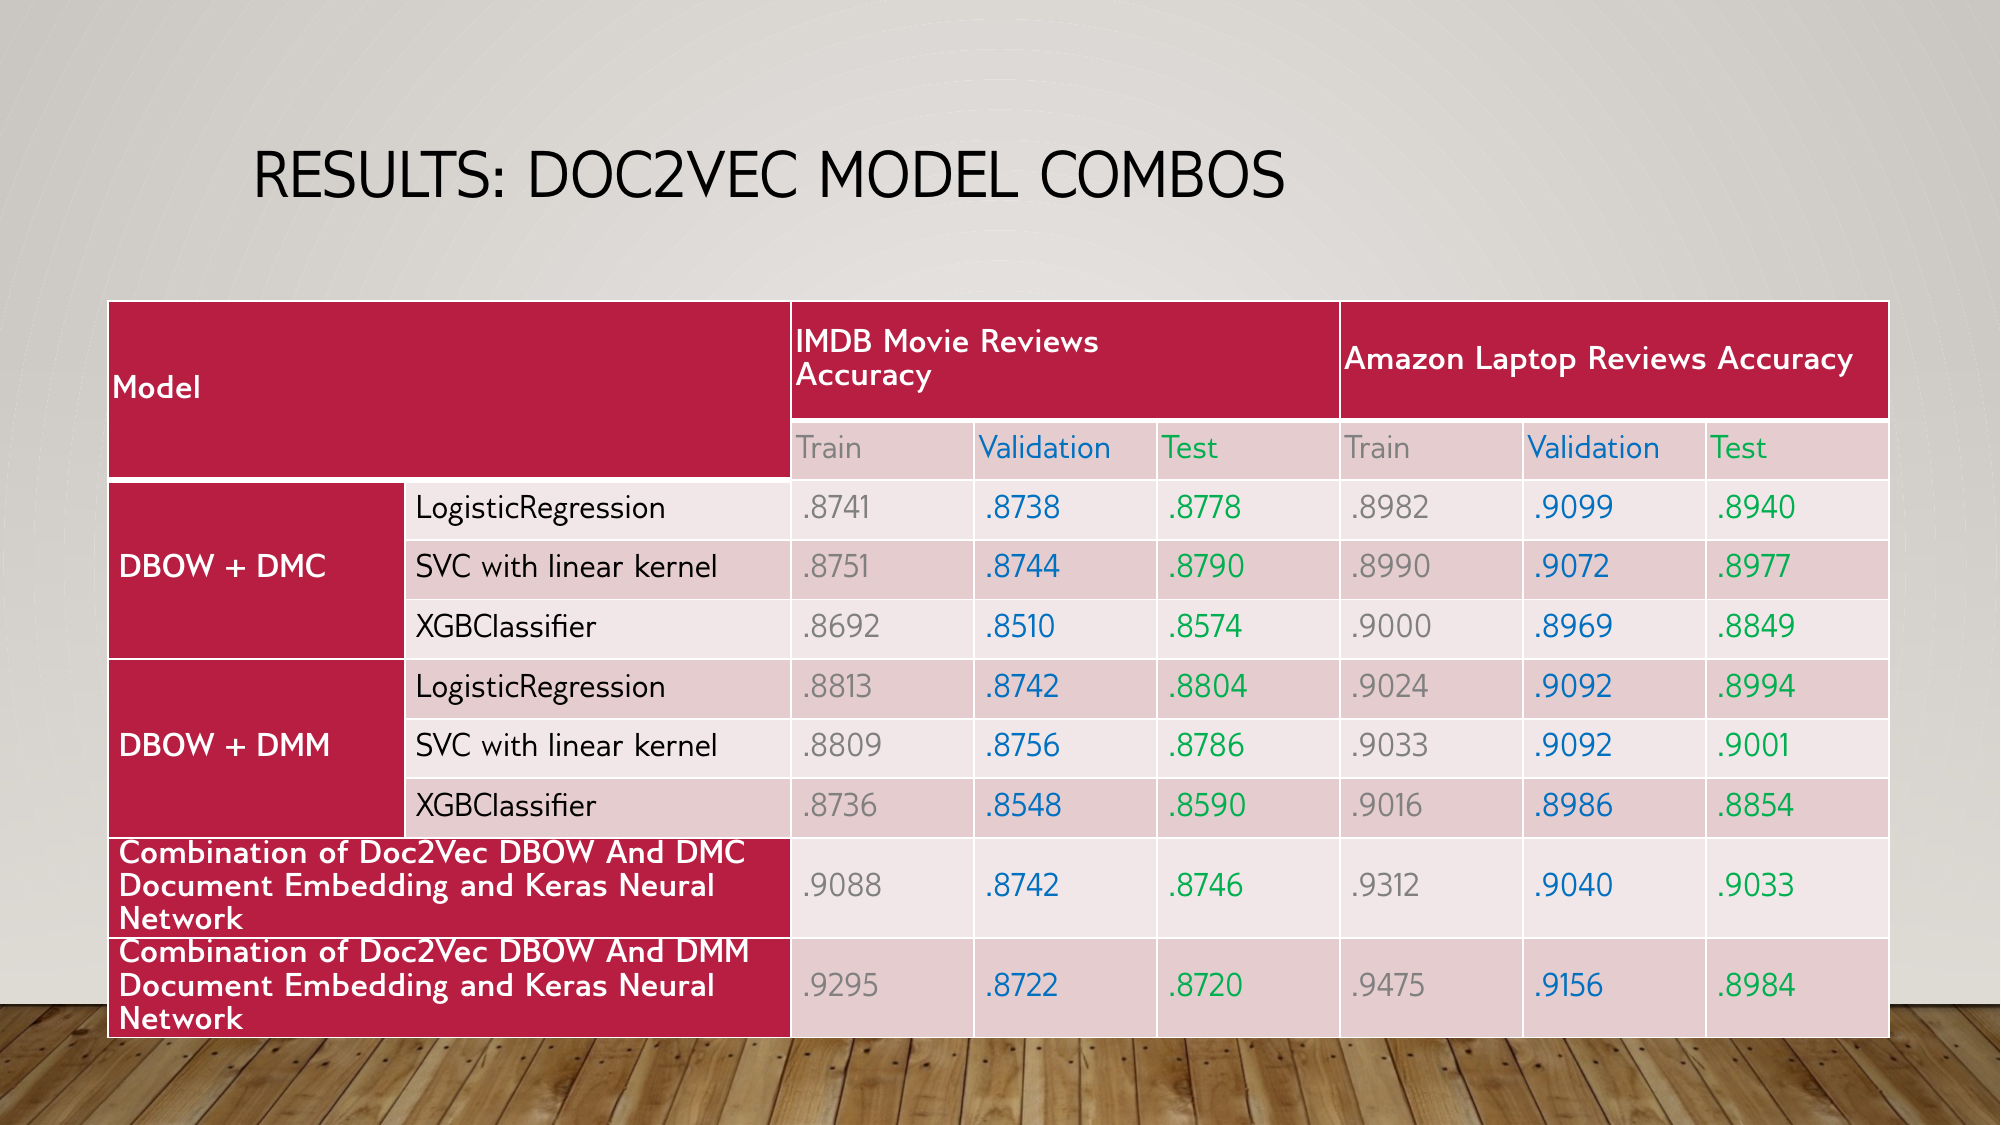

# Results: Doc2Vec Model combos
| Model |  | IMDB Movie Reviews Accuracy |  |  | Amazon Laptop Reviews Accuracy |  |  |
| --- | --- | --- | --- | --- | --- | --- | --- |
|  |  | Train | Validation | Test | Train | Validation | Test |
| DBOW + DMC | LogisticRegression | .8741 | .8738 | .8778 | .8982 | .9099 | .8940 |
|  | SVC with linear kernel | .8751 | .8744 | .8790 | .8990 | .9072 | .8977 |
|  | XGBClassifier | .8692 | .8510 | .8574 | .9000 | .8969 | .8849 |
| DBOW + DMM | LogisticRegression | .8813 | .8742 | .8804 | .9024 | .9092 | .8994 |
|  | SVC with linear kernel | .8809 | .8756 | .8786 | .9033 | .9092 | .9001 |
|  | XGBClassifier | .8736 | .8548 | .8590 | .9016 | .8986 | .8854 |
| Combination of Doc2Vec DBOW And DMC Document Embedding and Keras Neural Network |  | .9088 | .8742 | .8746 | .9312 | .9040 | .9033 |
| Combination of Doc2Vec DBOW And DMM Document Embedding and Keras Neural Network |  | .9295 | .8722 | .8720 | .9475 | .9156 | .8984 |